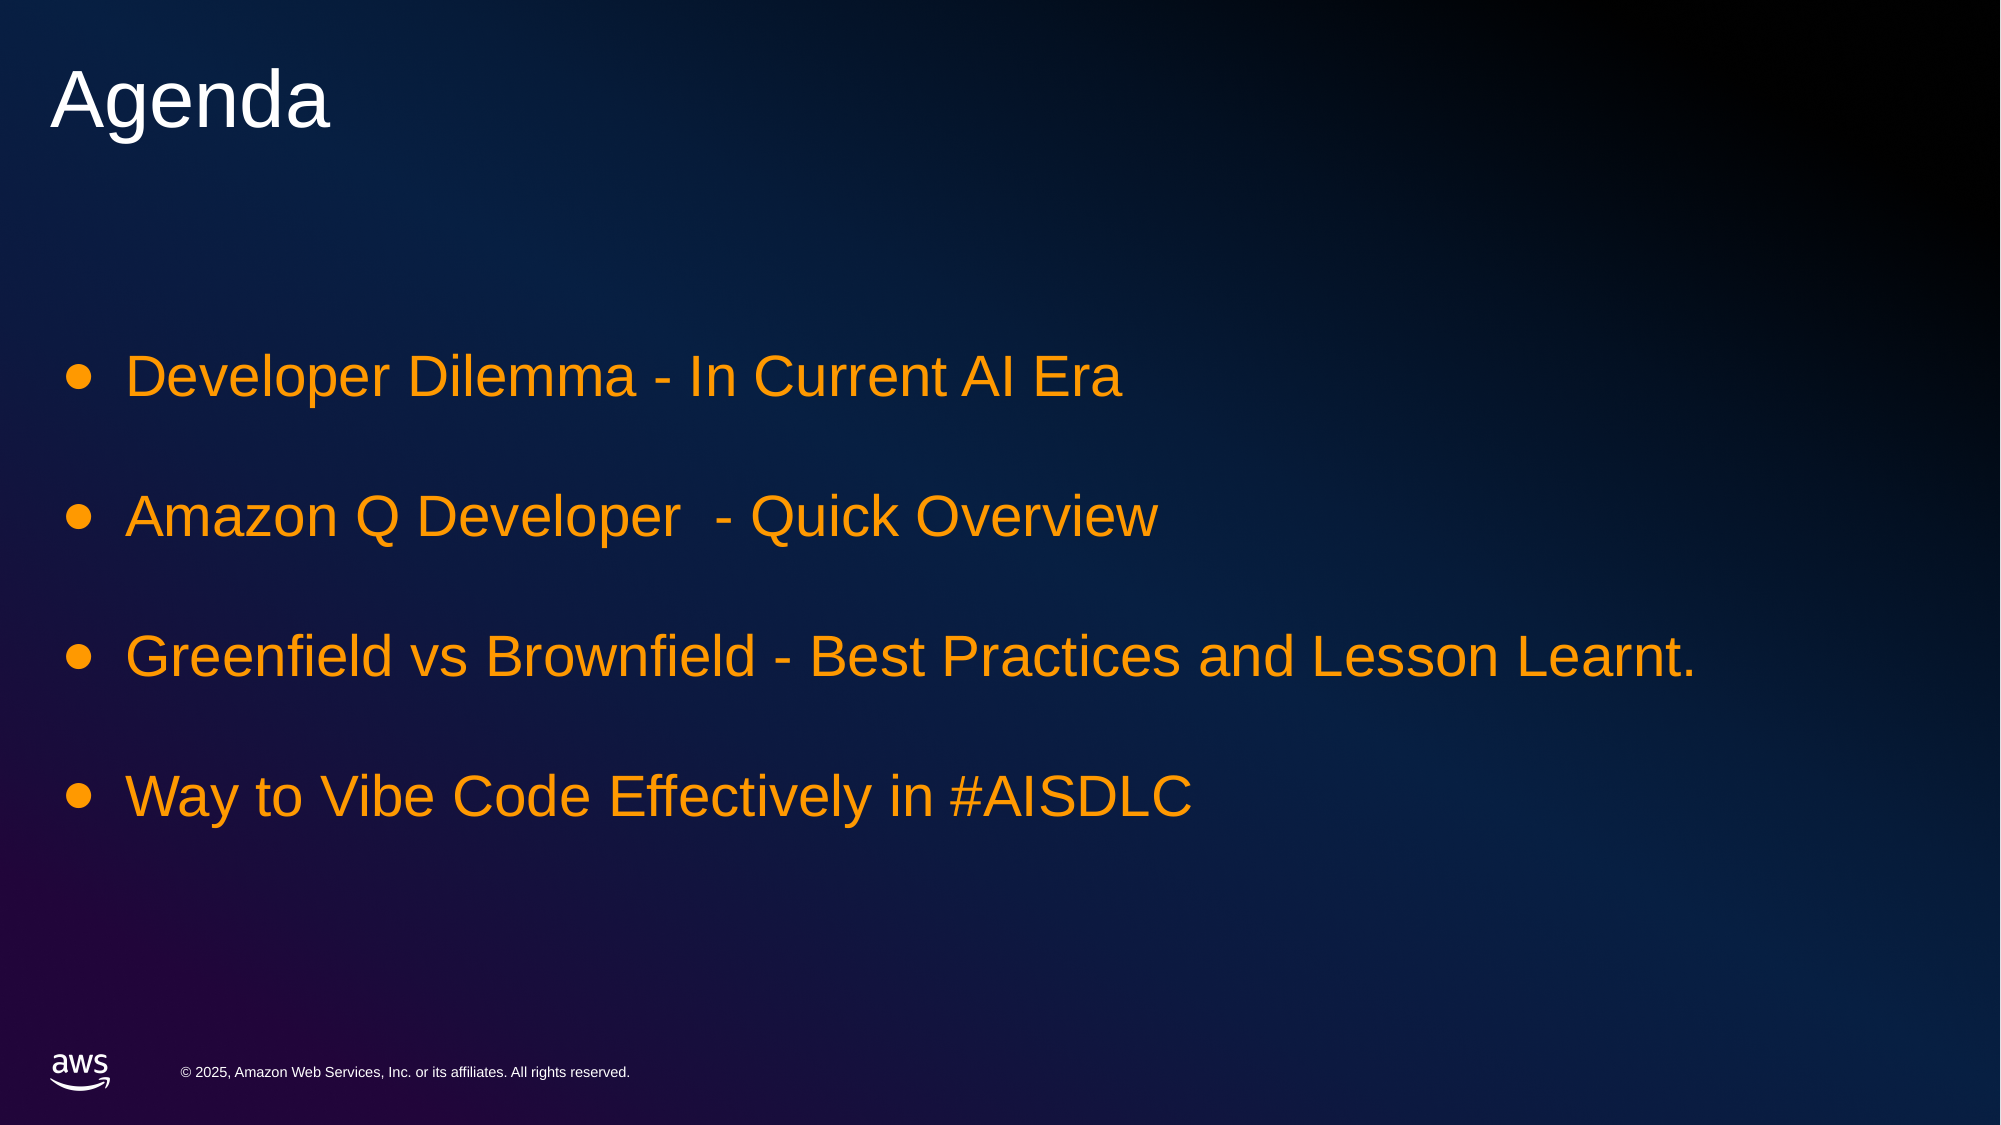

# Agenda
Developer Dilemma - In Current AI Era
Amazon Q Developer  - Quick Overview
Greenfield vs Brownfield - Best Practices and Lesson Learnt.
Way to Vibe Code Effectively in #AISDLC